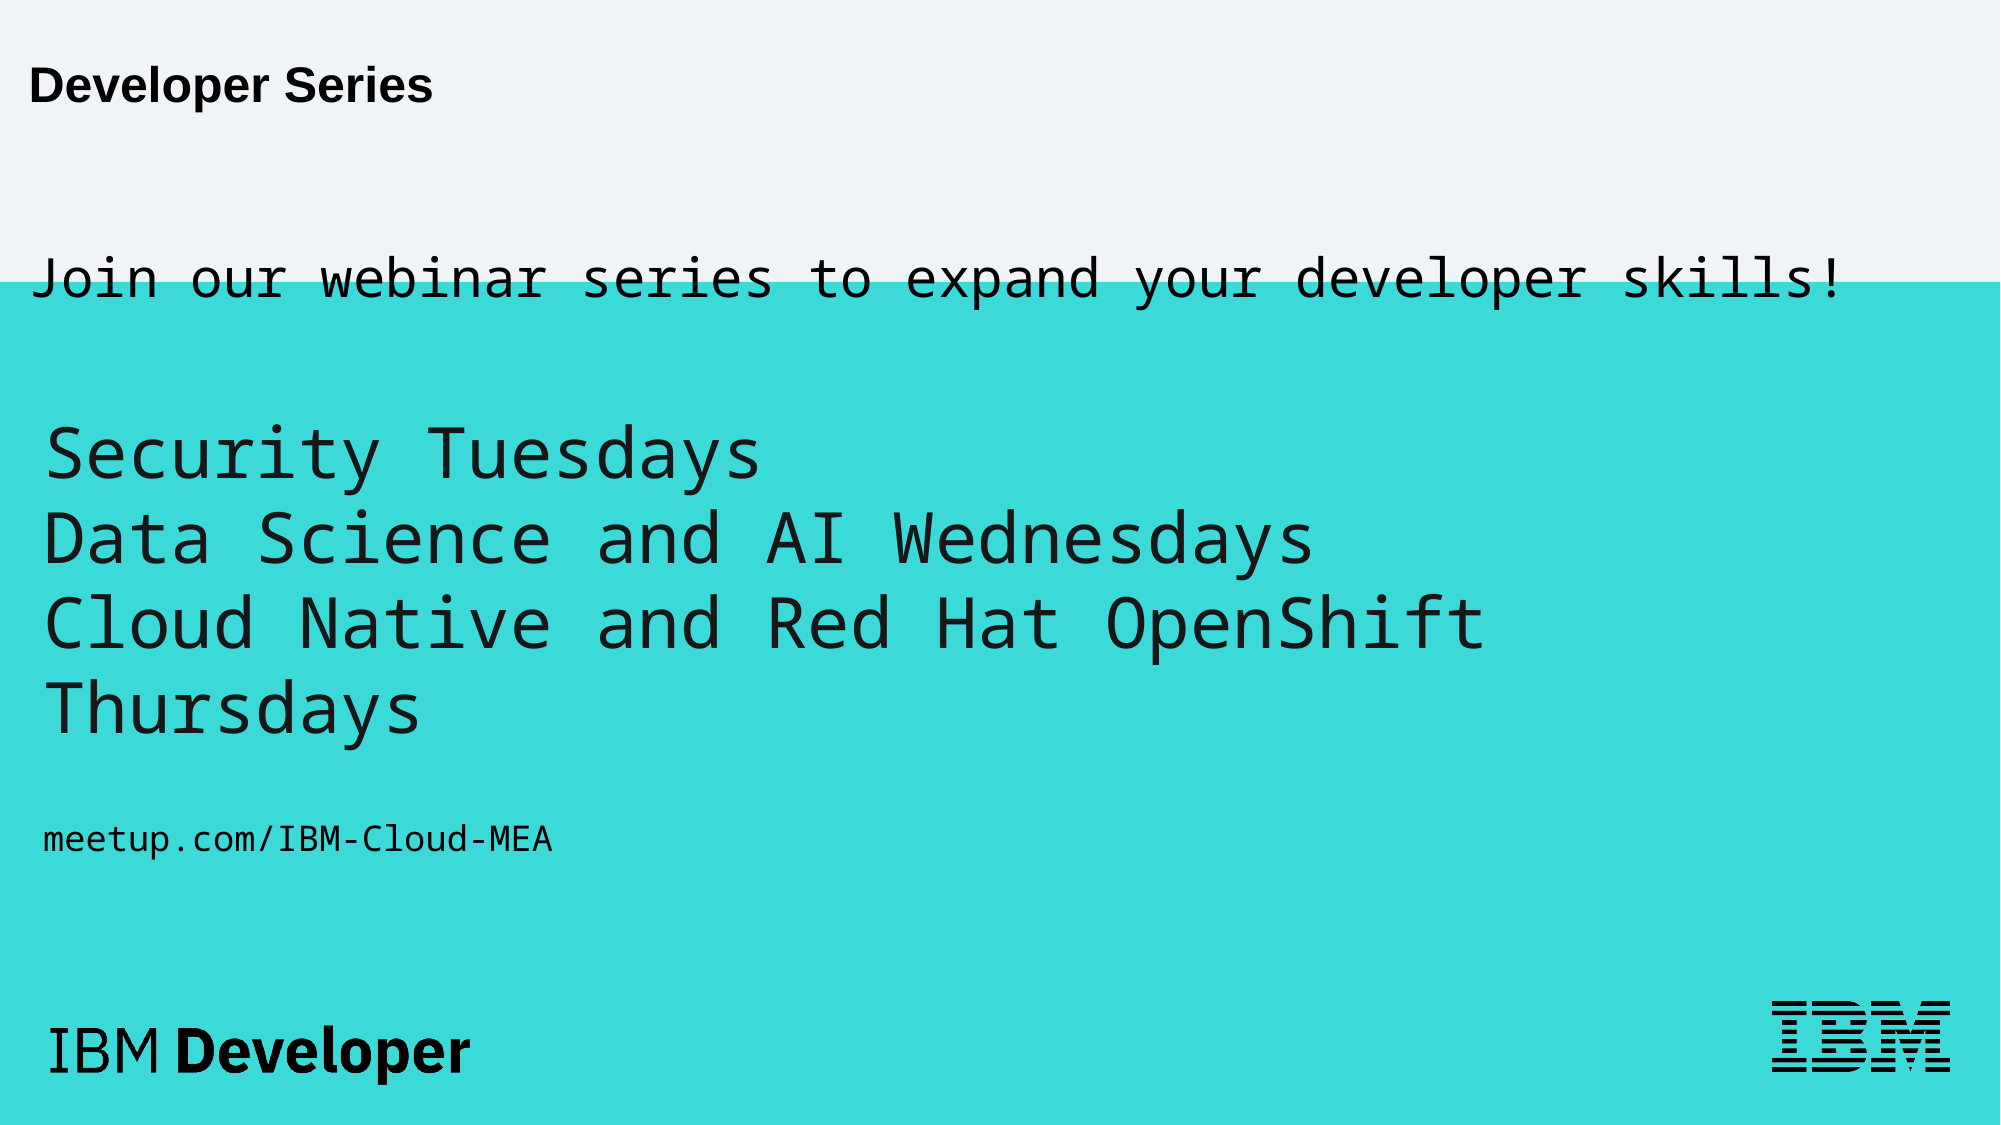

#
Developer Series
Join our webinar series to expand your developer skills!
Security Tuesdays
Data Science and AI Wednesdays
Cloud Native and Red Hat OpenShift Thursdays

meetup.com/IBM-Cloud-MEA